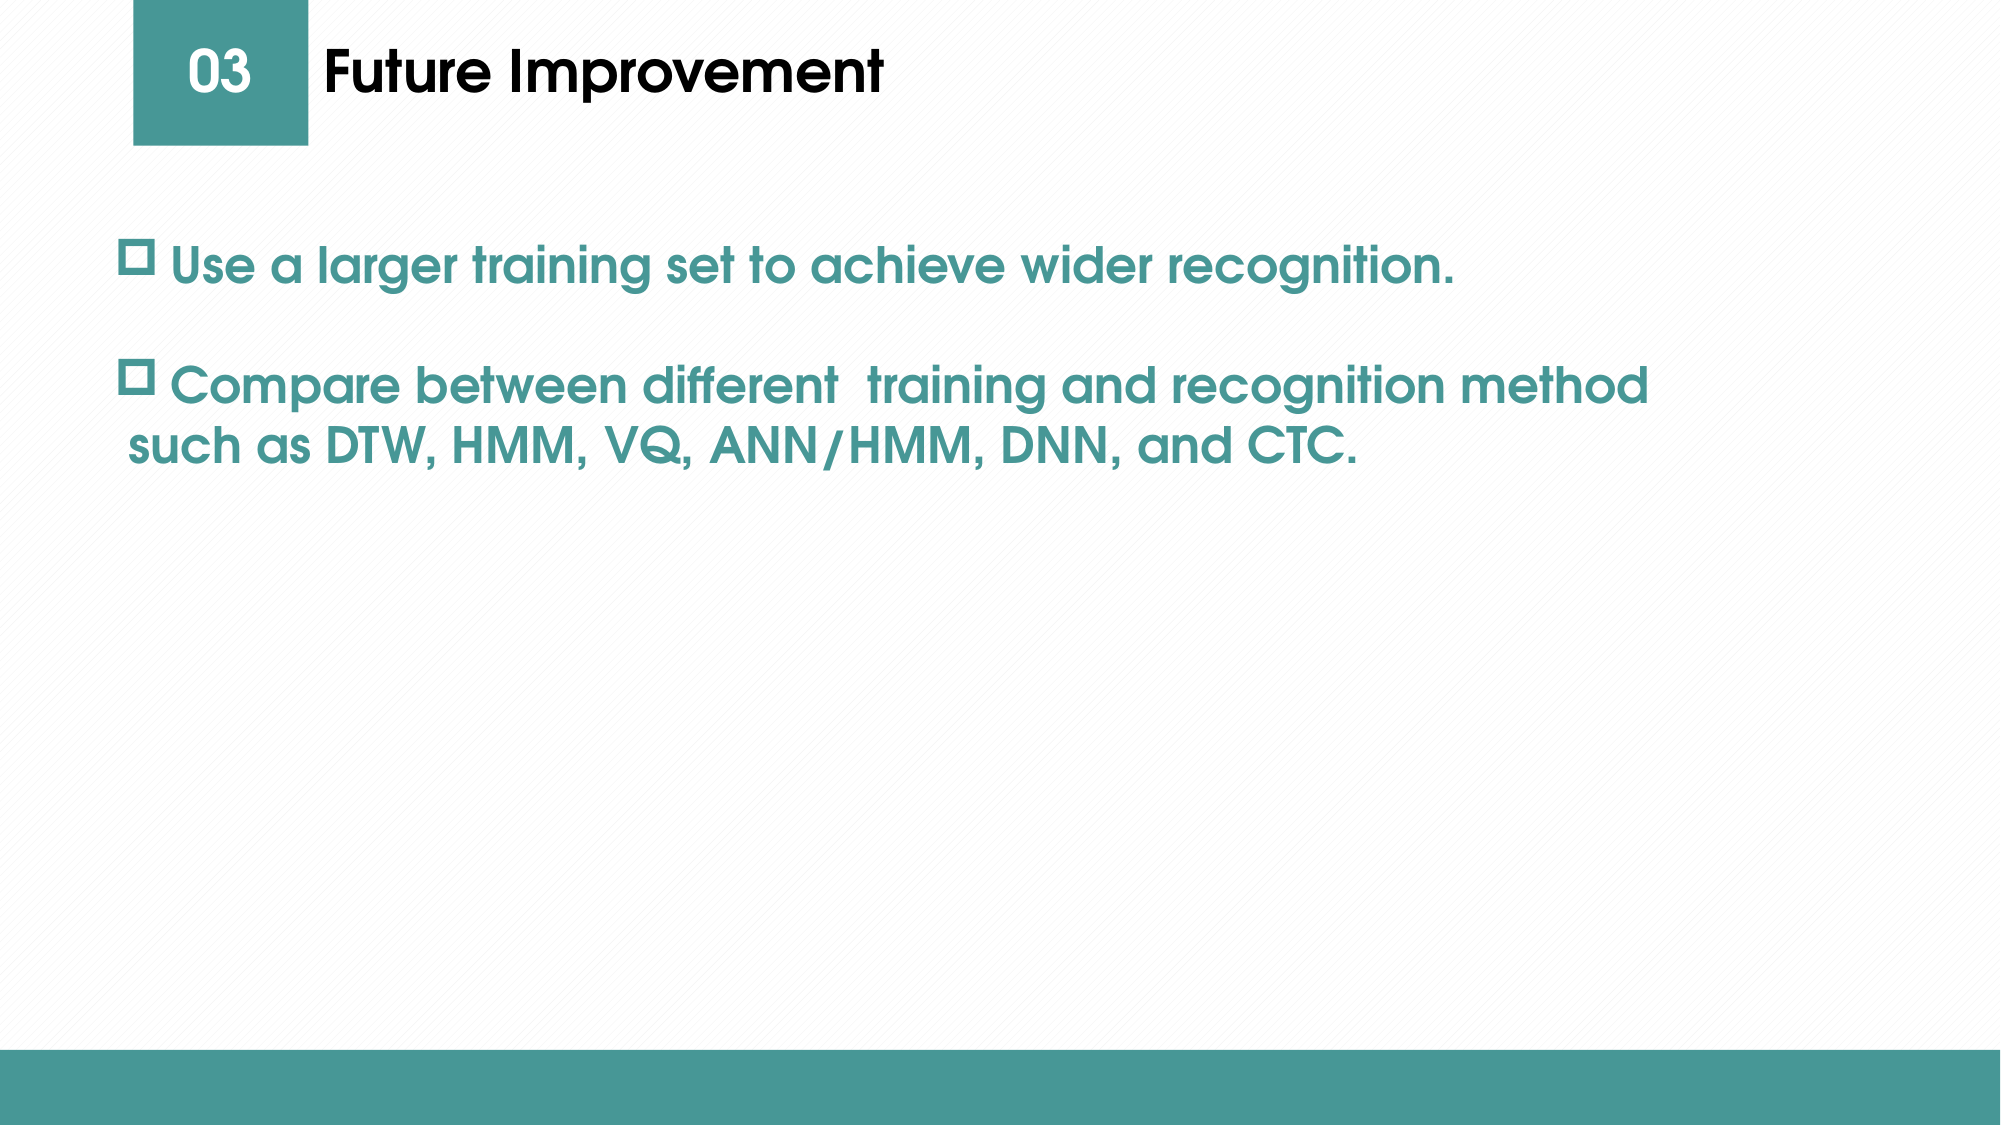

03
Future Improvement
Use a larger training set to achieve wider recognition.

Compare between different  training and recognition method
 such as DTW, HMM, VQ, ANN/HMM, DNN, and CTC.